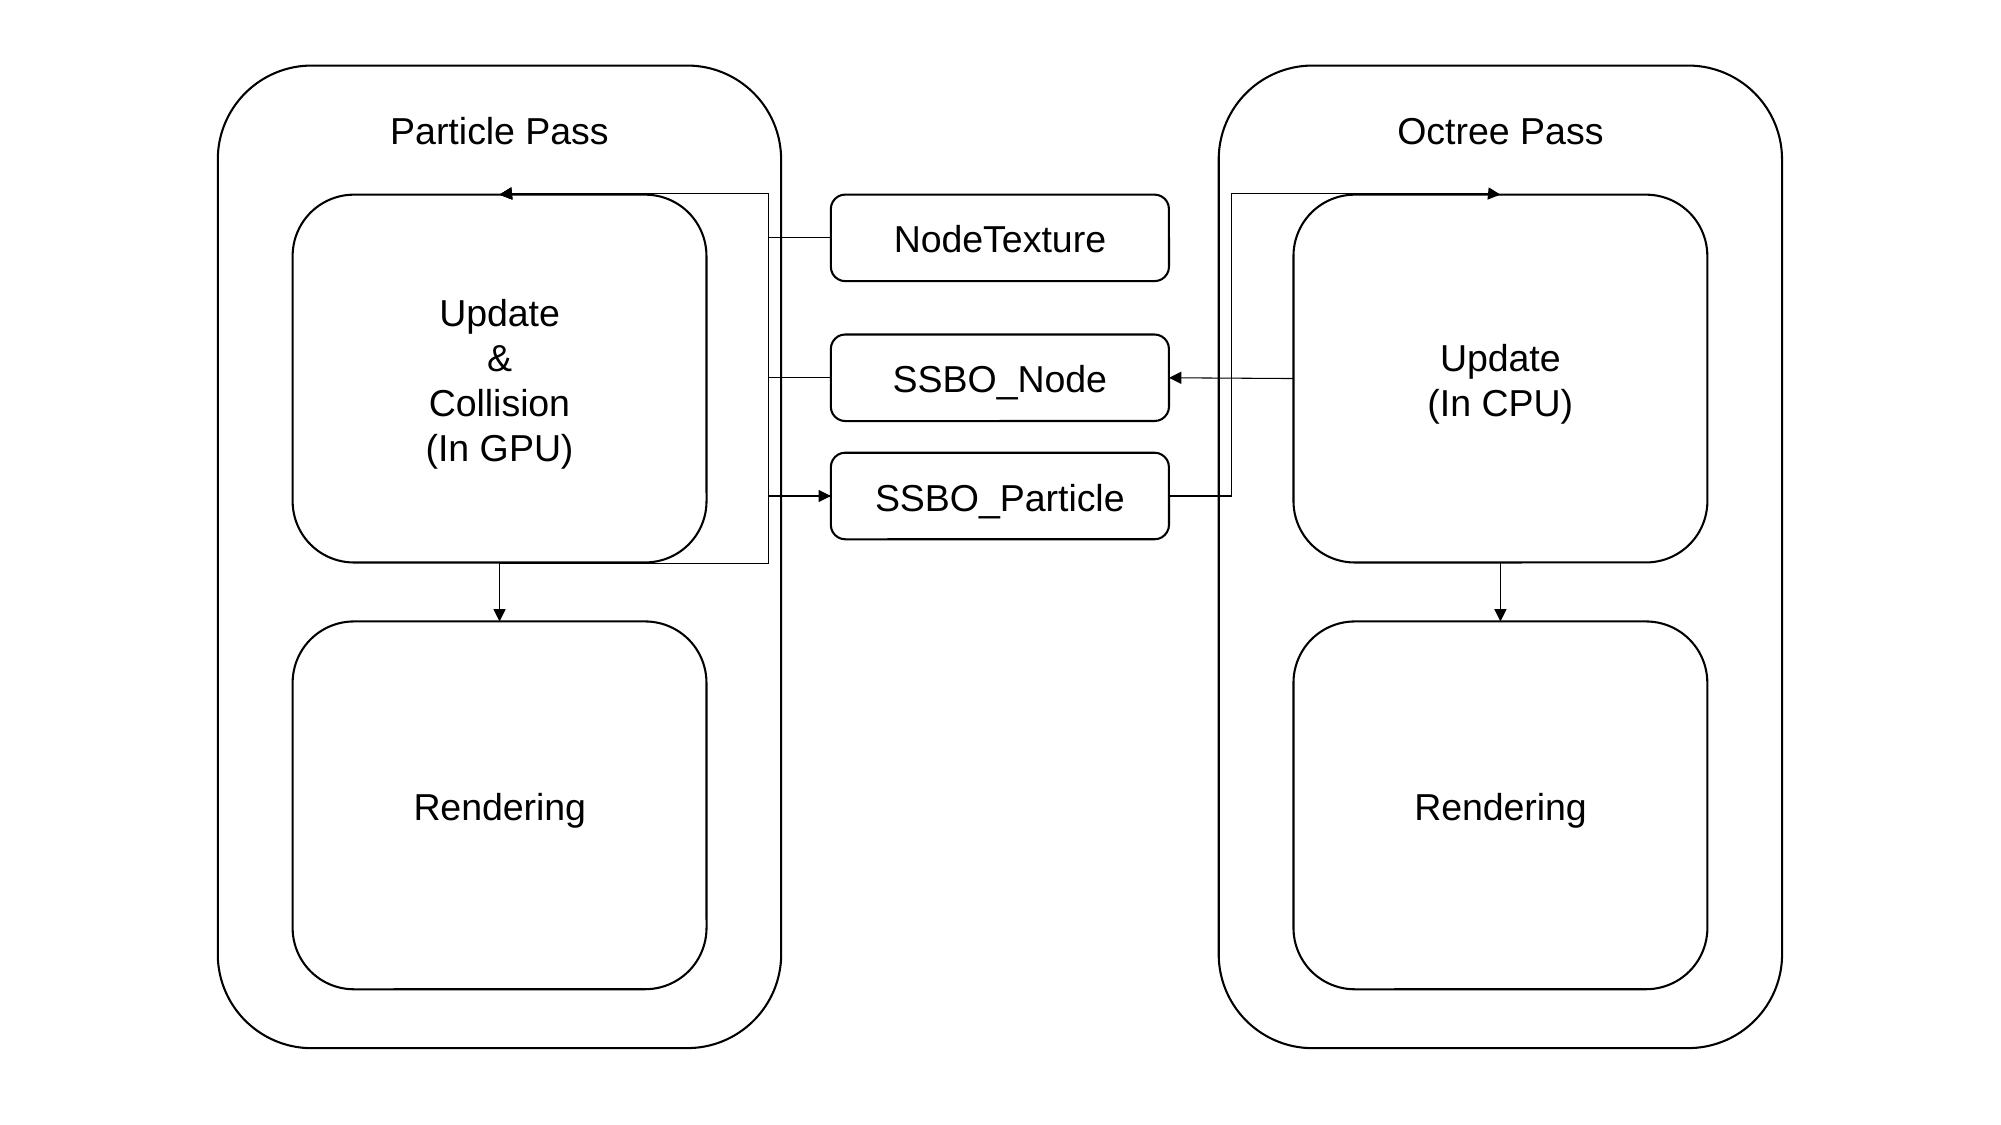

Octree Pass

Particle Pass

Update
&
Collision
(In GPU)
NodeTexture
Update
(In CPU)
SSBO_Node
SSBO_Particle
Rendering
Rendering